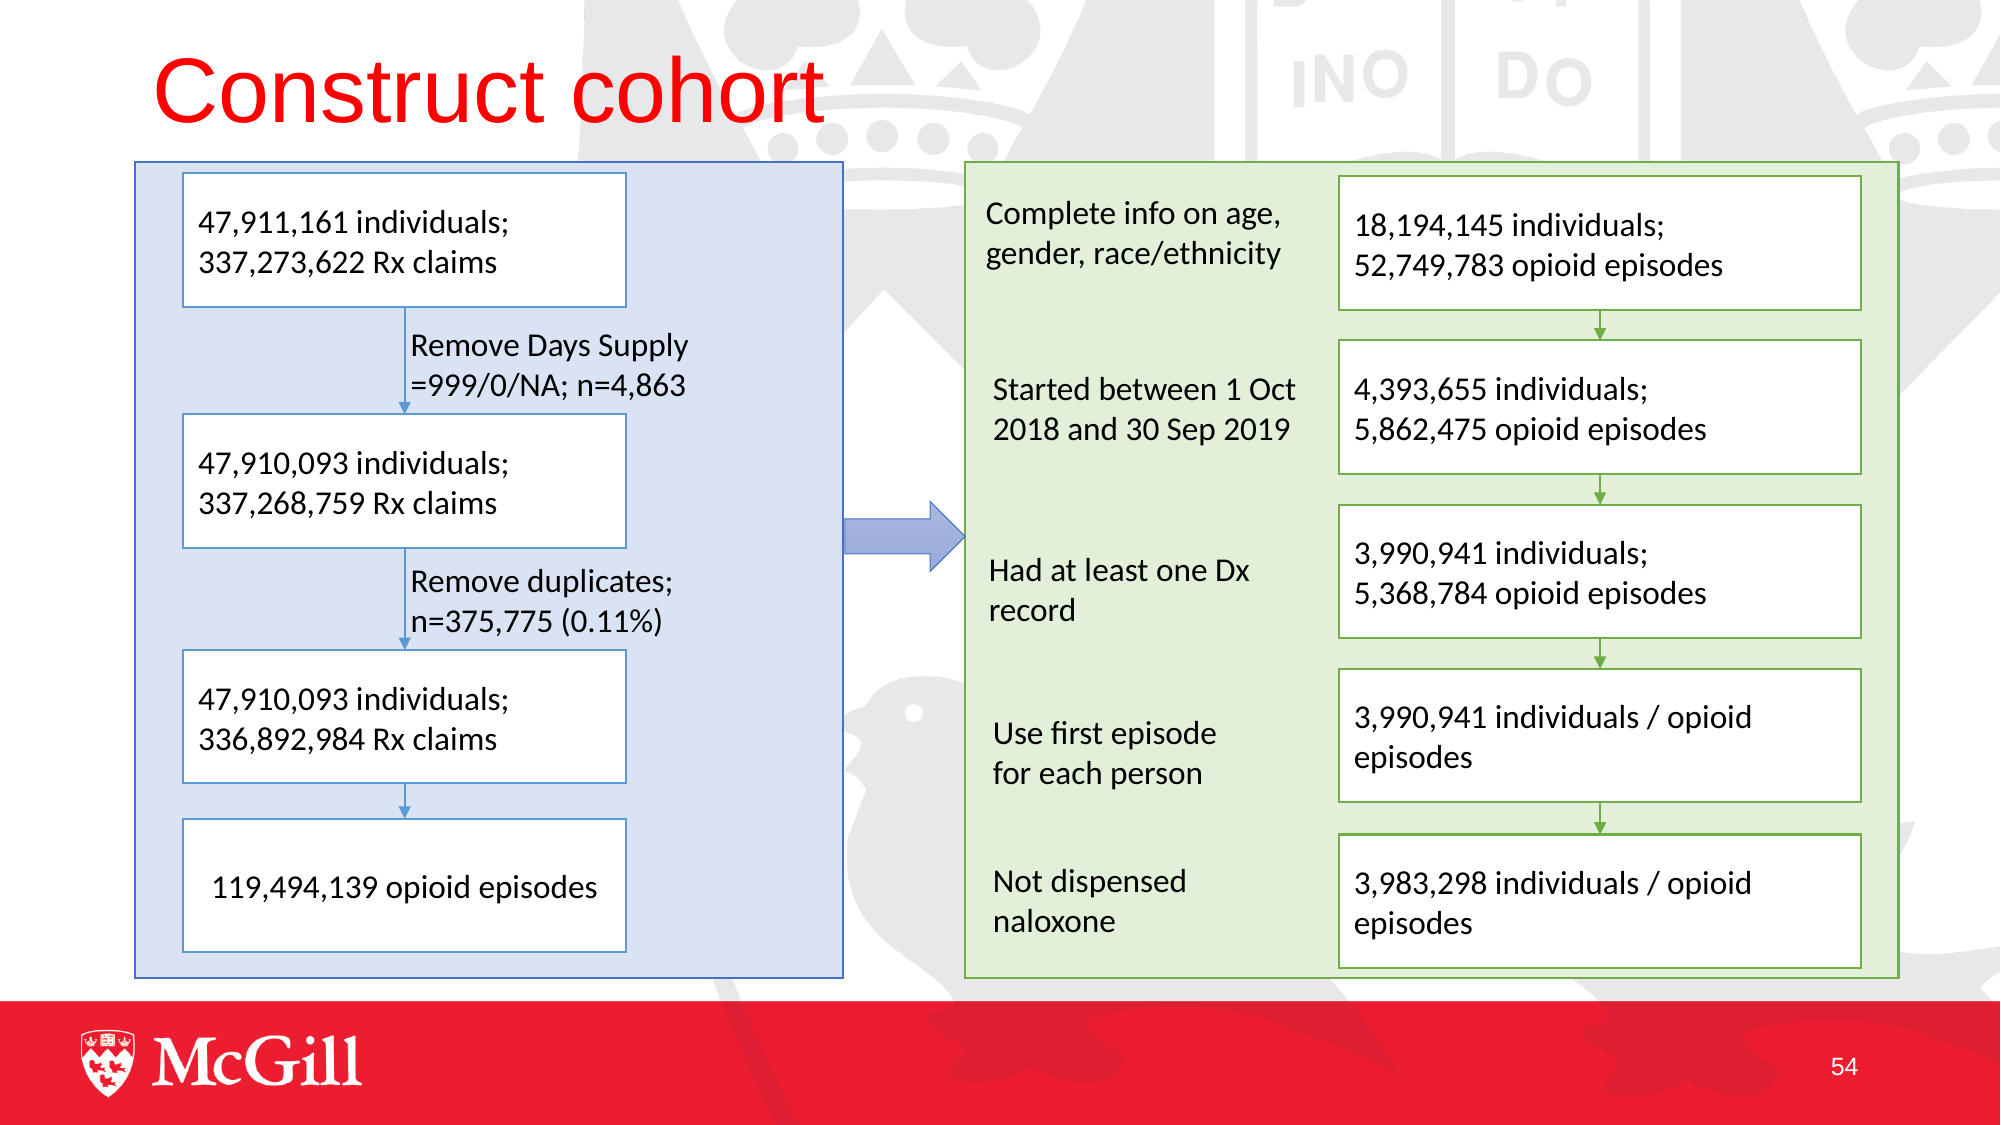

# Construct cohort

47,911,161 individuals;
337,273,622 Rx claims
Remove Days Supply =999/0/NA; n=4,863
47,910,093 individuals;
337,268,759 Rx claims
Remove duplicates; n=375,775 (0.11%)
47,910,093 individuals;
336,892,984 Rx claims
119,494,139 opioid episodes

18,194,145 individuals;
52,749,783 opioid episodes
Complete info on age, gender, race/ethnicity
4,393,655 individuals;
5,862,475 opioid episodes
Started between 1 Oct 2018 and 30 Sep 2019
3,990,941 individuals;
5,368,784 opioid episodes
Had at least one Dx record

3,990,941 individuals / opioid episodes
3,983,298 individuals / opioid episodes
Use first episode for each person
Not dispensed naloxone
54